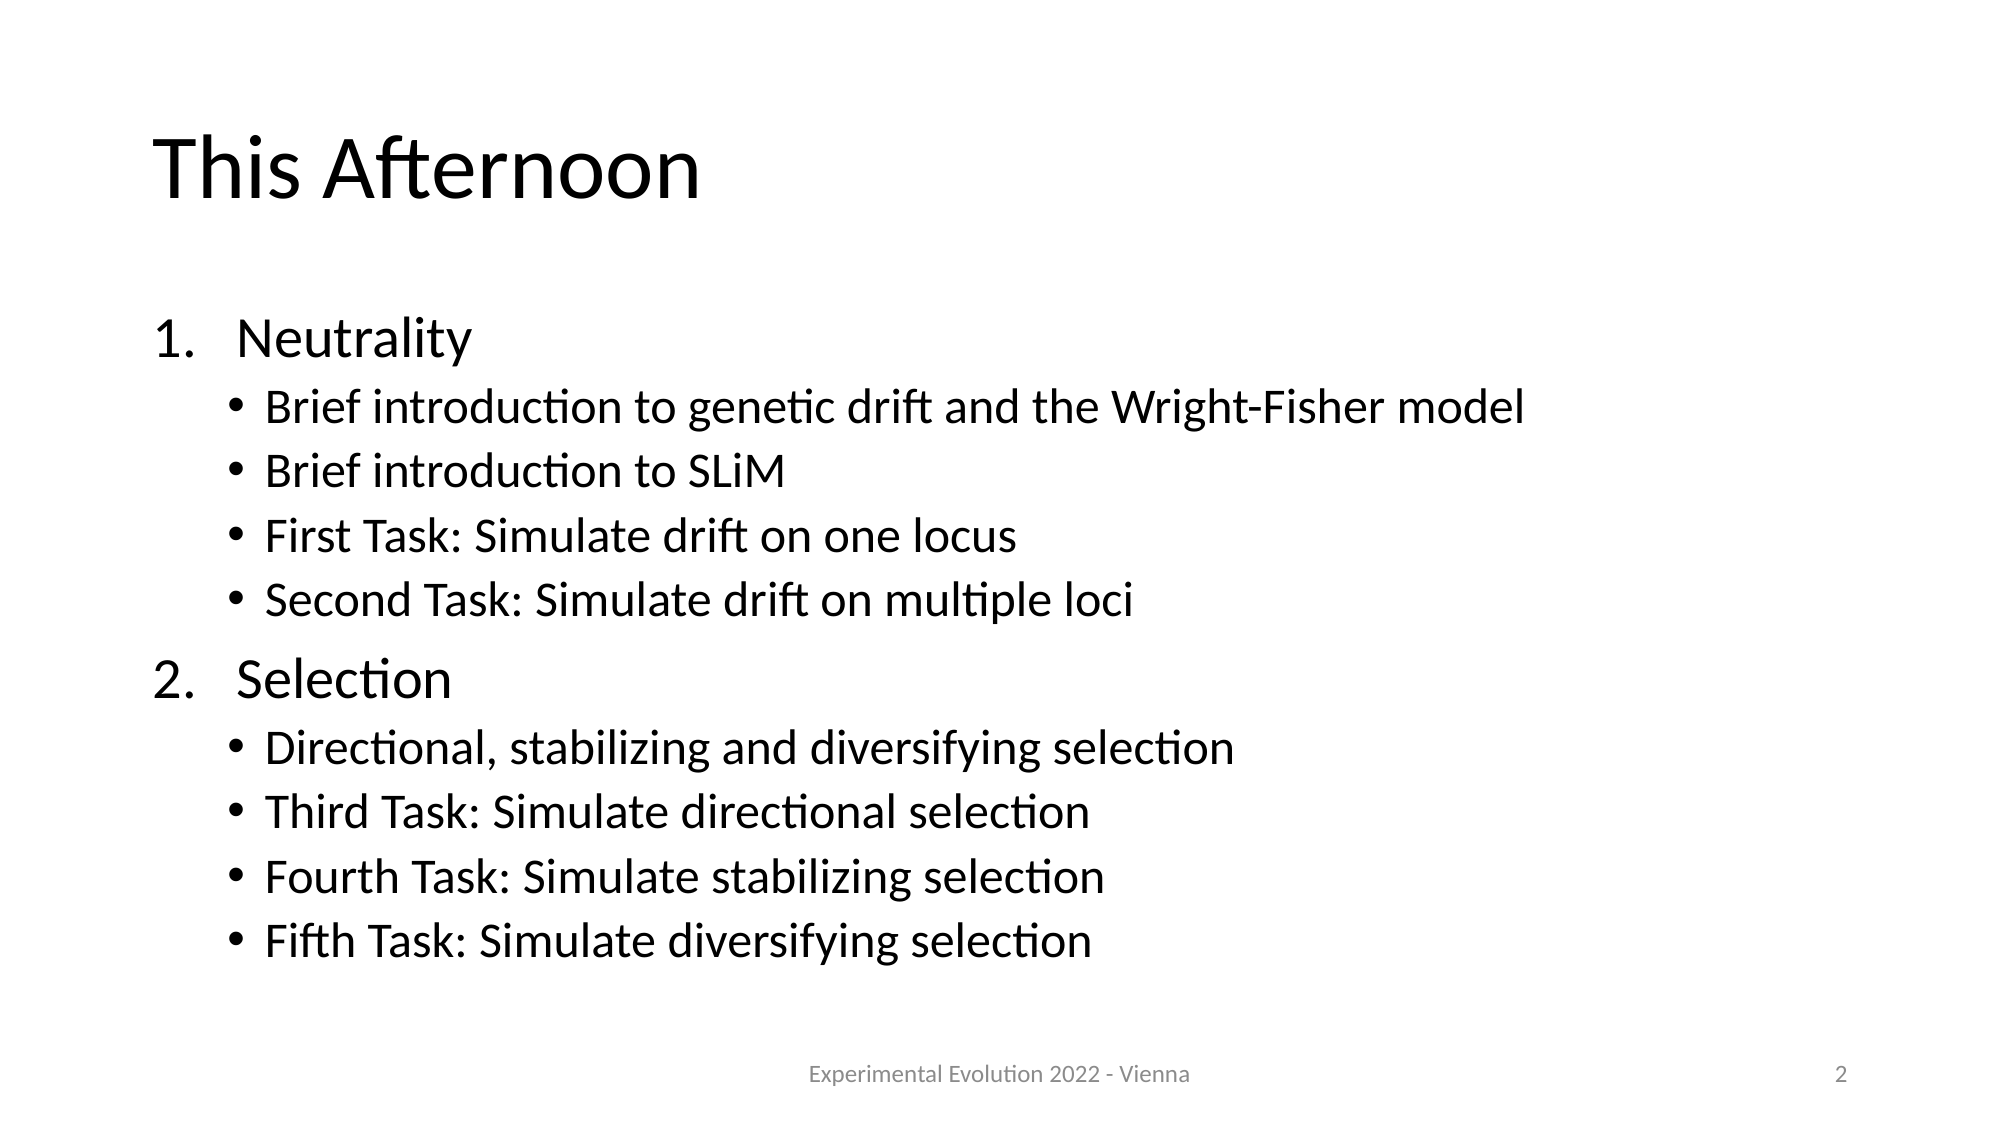

# This Afternoon
Neutrality
Brief introduction to genetic drift and the Wright-Fisher model
Brief introduction to SLiM
First Task: Simulate drift on one locus
Second Task: Simulate drift on multiple loci
Selection
Directional, stabilizing and diversifying selection
Third Task: Simulate directional selection
Fourth Task: Simulate stabilizing selection
Fifth Task: Simulate diversifying selection
Experimental Evolution 2022 - Vienna
2